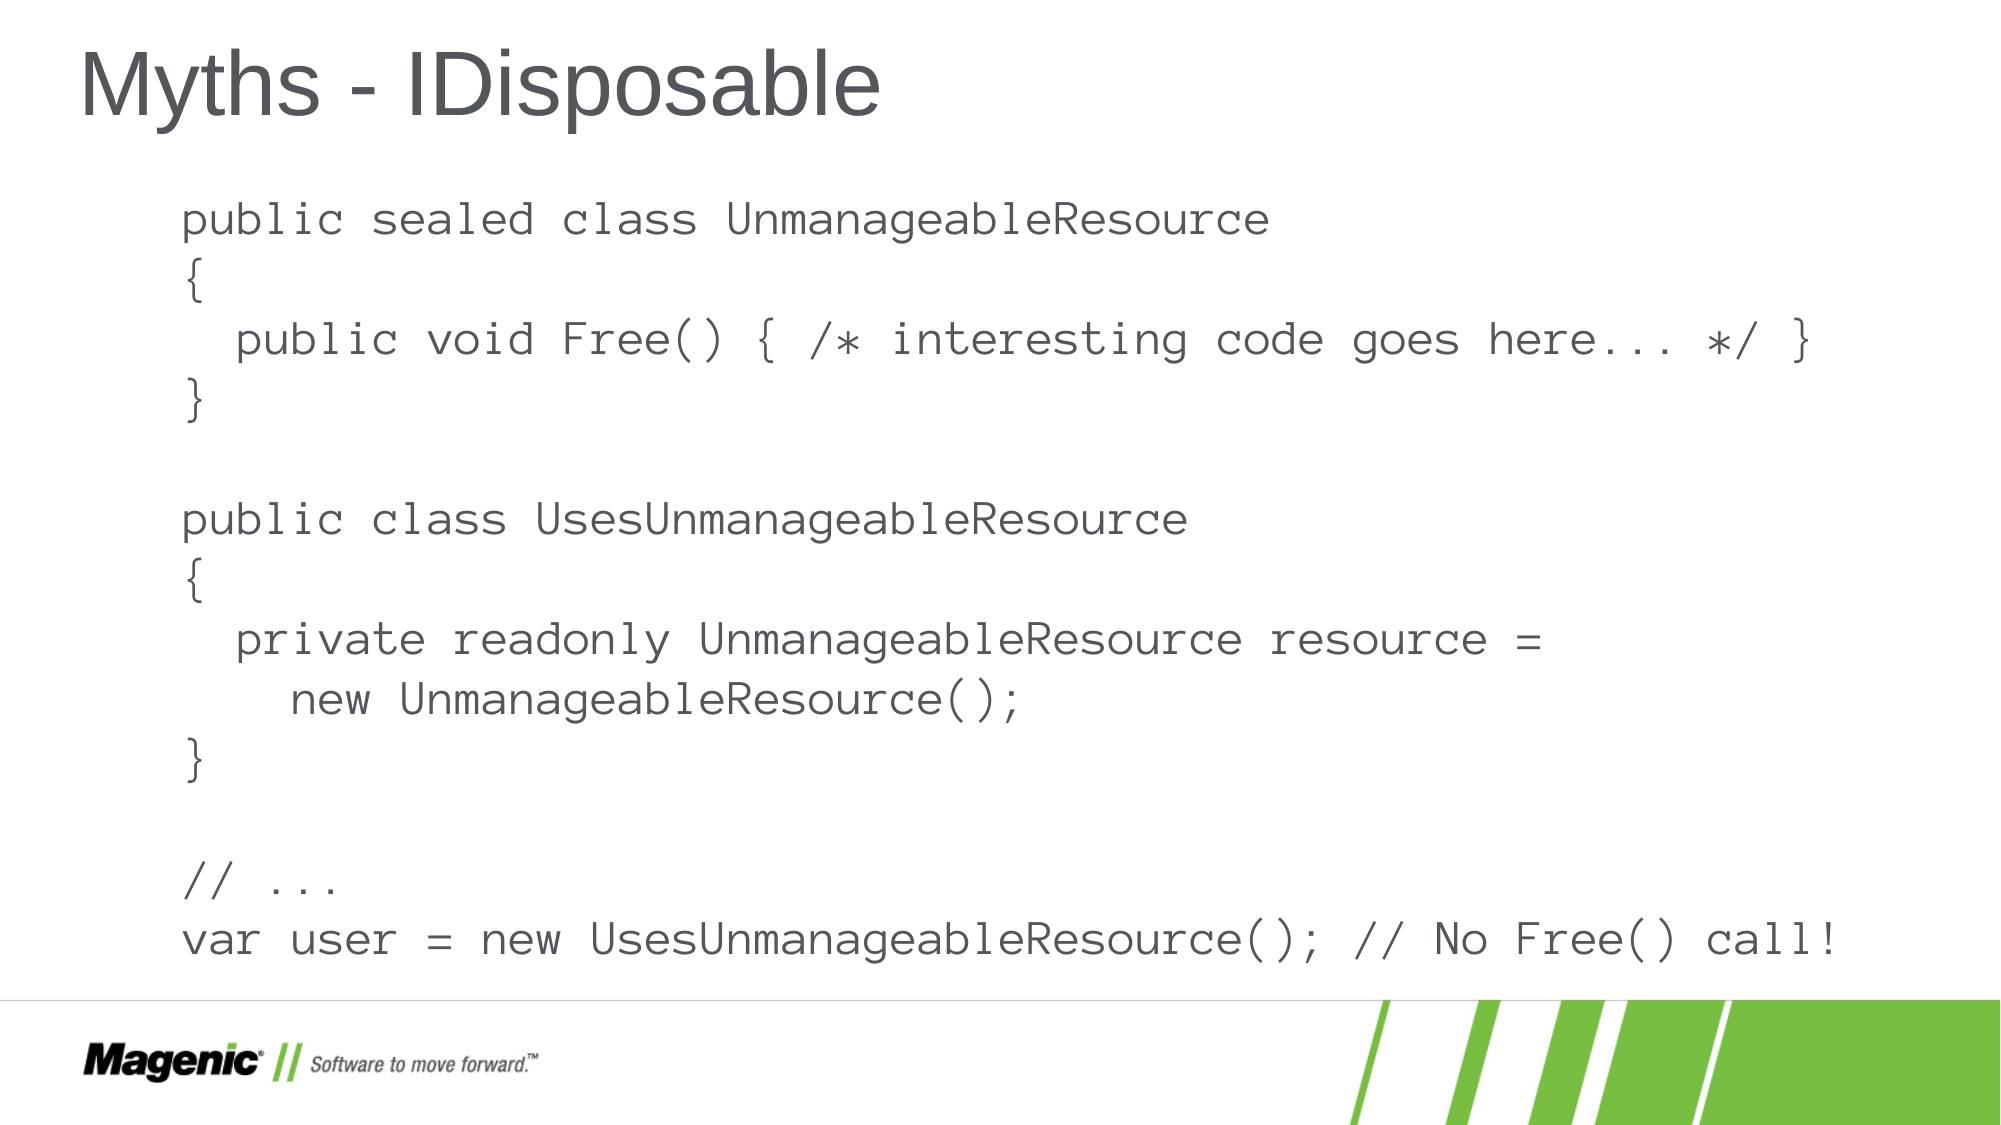

# Myths - IDisposable
public sealed class UnmanageableResource
{
  public void Free() { /* interesting code goes here... */ }
}

public class UsesUnmanageableResource
{
  private readonly UnmanageableResource resource =
    new UnmanageableResource();
}

// ...
var user = new UsesUnmanageableResource(); // No Free() call!